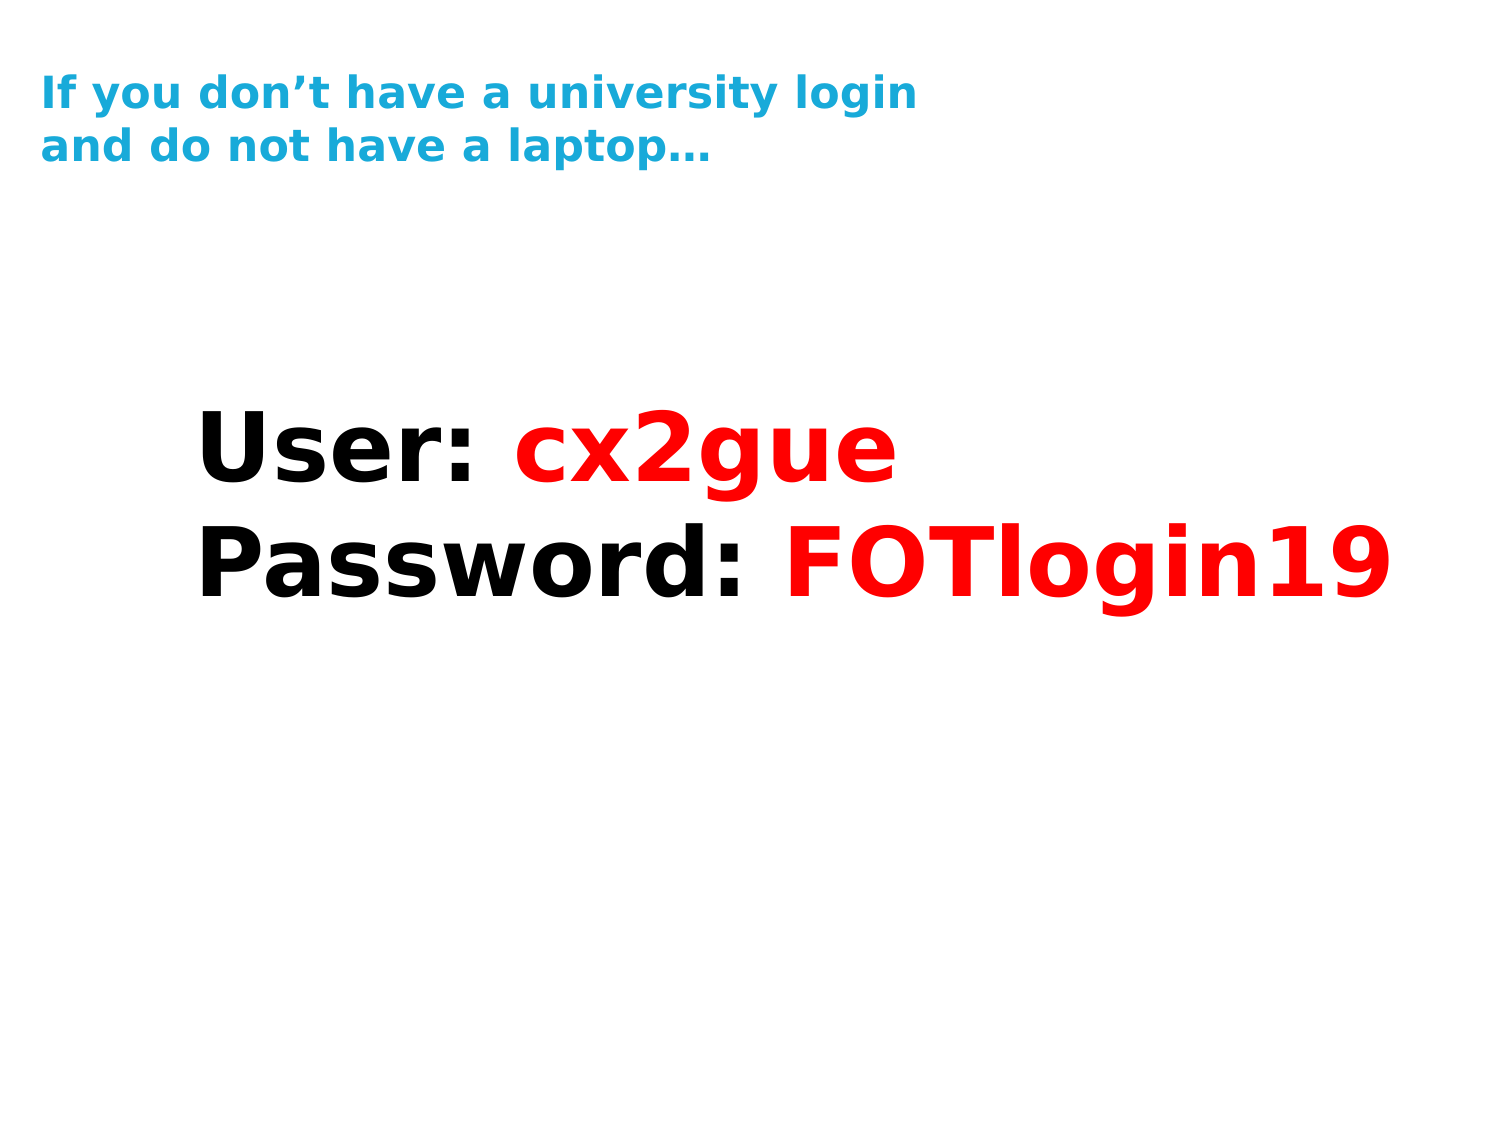

# If you don’t have a university login and do not have a laptop…
User: cx2gue
Password: FOTlogin19